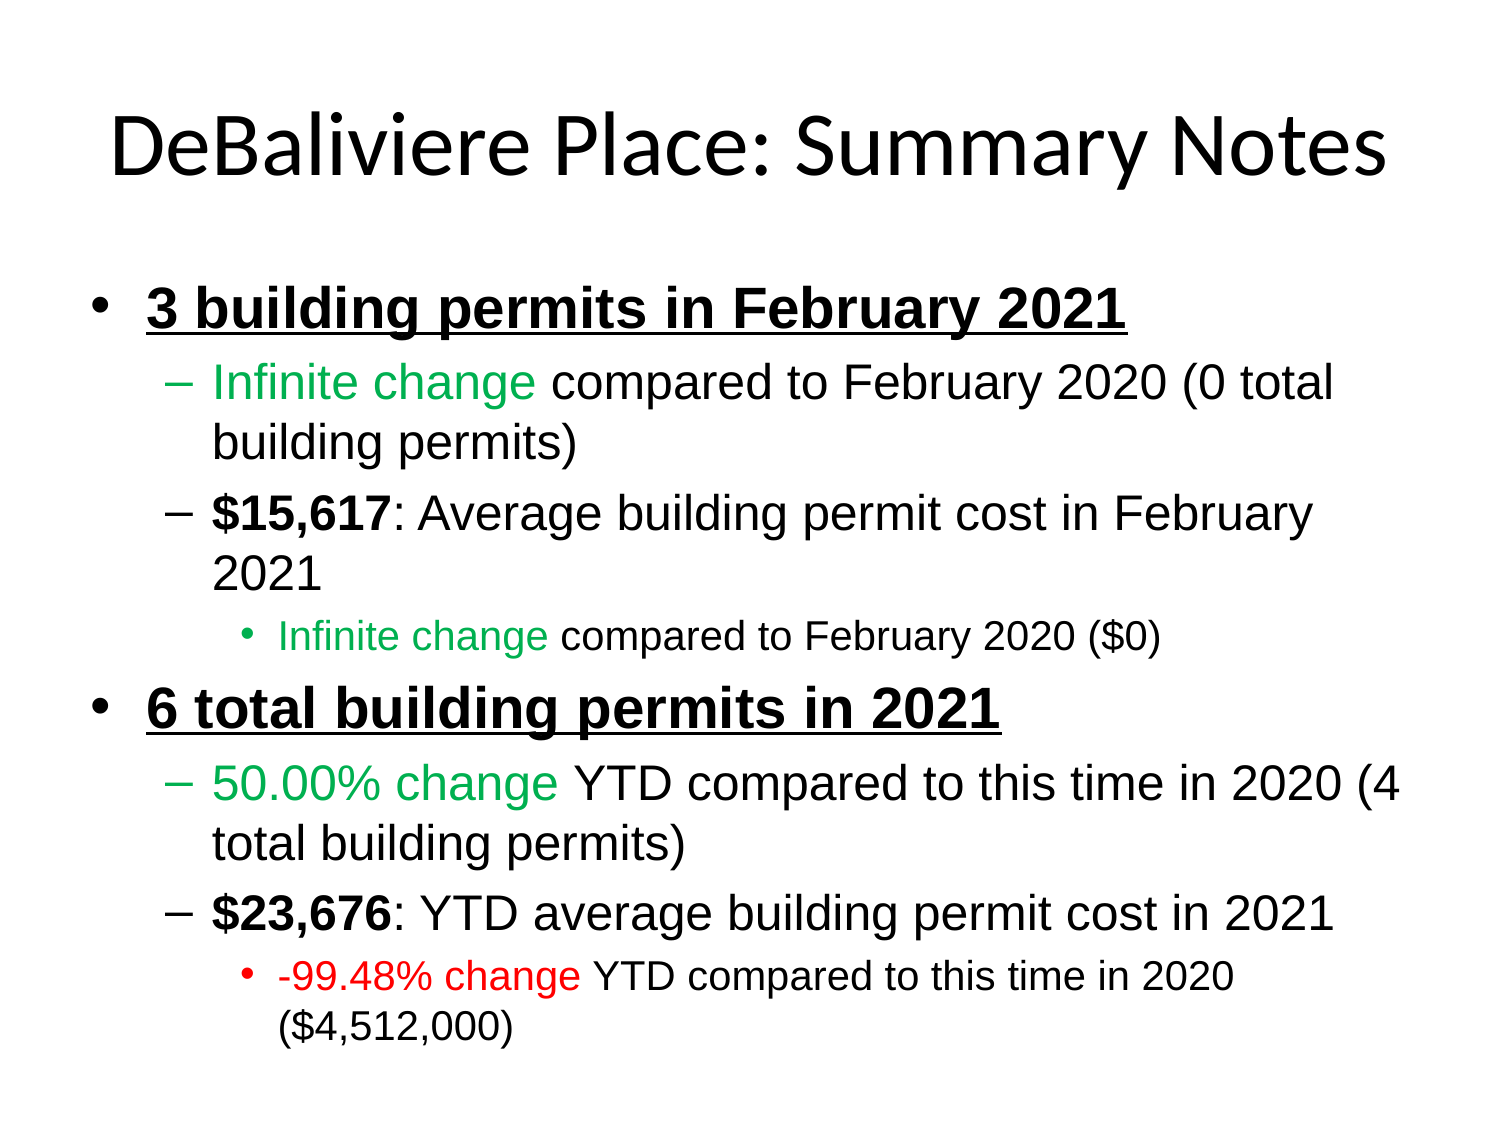

# DeBaliviere Place: Summary Notes
3 building permits in February 2021
Infinite change compared to February 2020 (0 total building permits)
$15,617: Average building permit cost in February 2021
Infinite change compared to February 2020 ($0)
6 total building permits in 2021
50.00% change YTD compared to this time in 2020 (4 total building permits)
$23,676: YTD average building permit cost in 2021
-99.48% change YTD compared to this time in 2020 ($4,512,000)